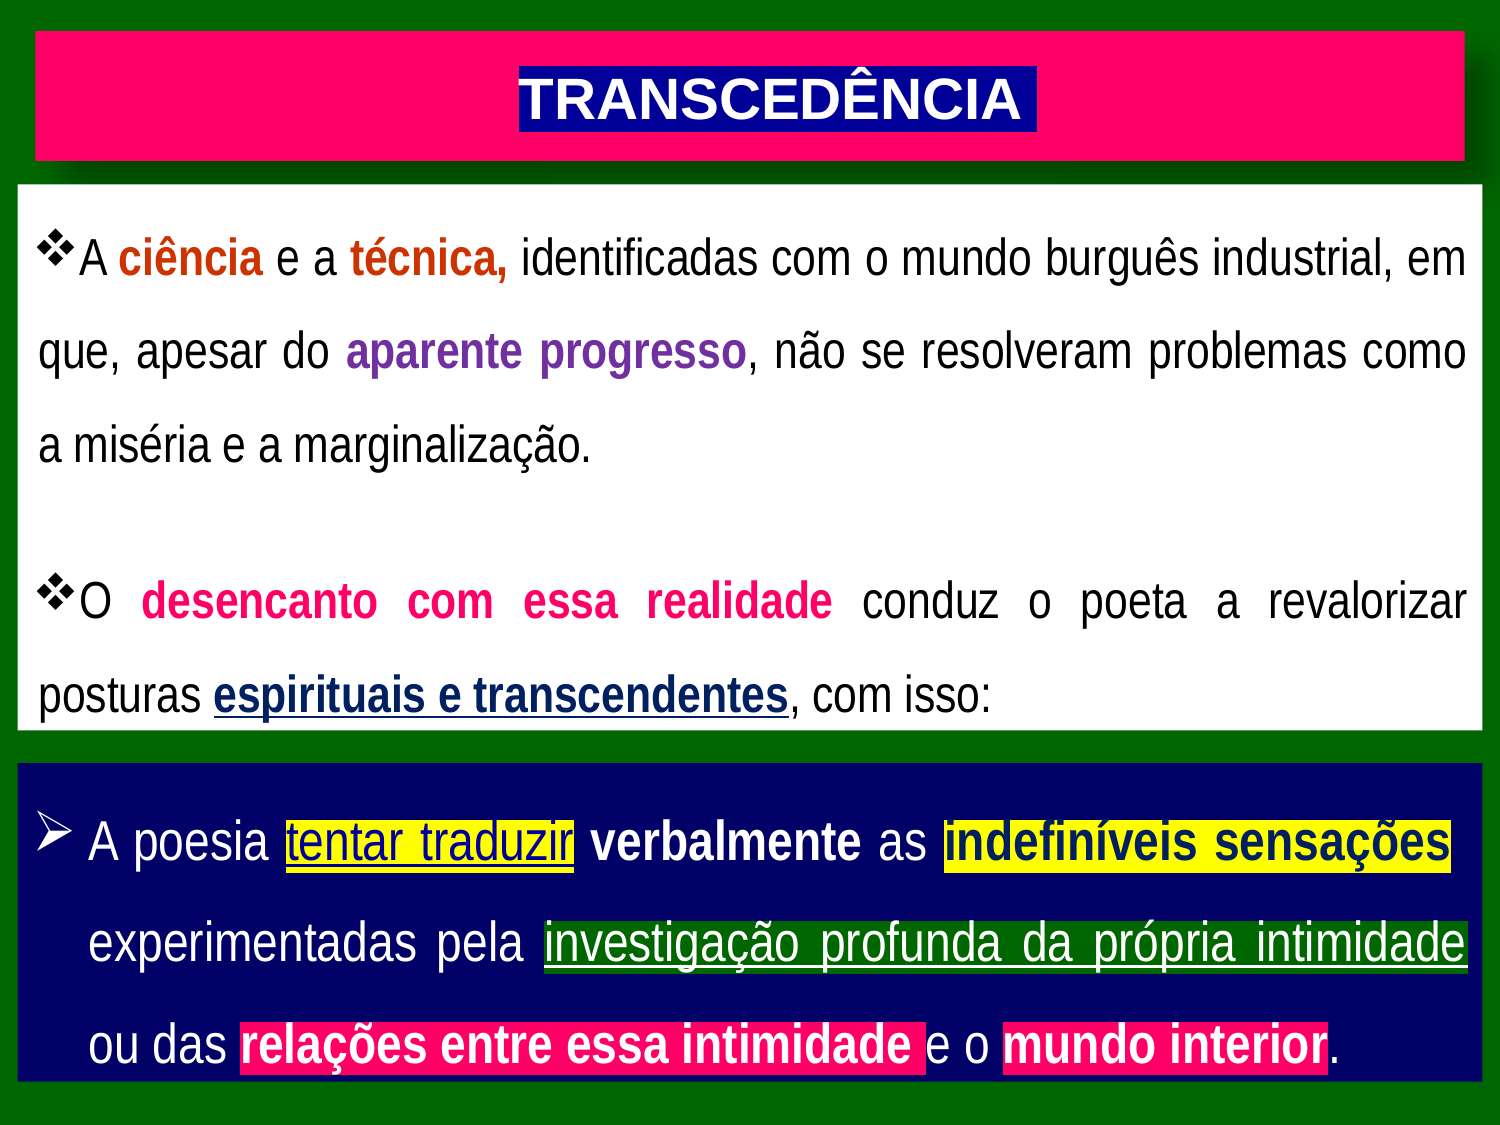

# TRANSCEDÊNCIA
A ciência e a técnica, identificadas com o mundo burguês industrial, em que, apesar do aparente progresso, não se resolveram problemas como a miséria e a marginalização.

O desencanto com essa realidade conduz o poeta a revalorizar posturas espirituais e transcendentes, com isso:
A poesia tentar traduzir verbalmente as indefiníveis sensações  experimentadas pela investigação profunda da própria intimidade ou das relações entre essa intimidade e o mundo interior.